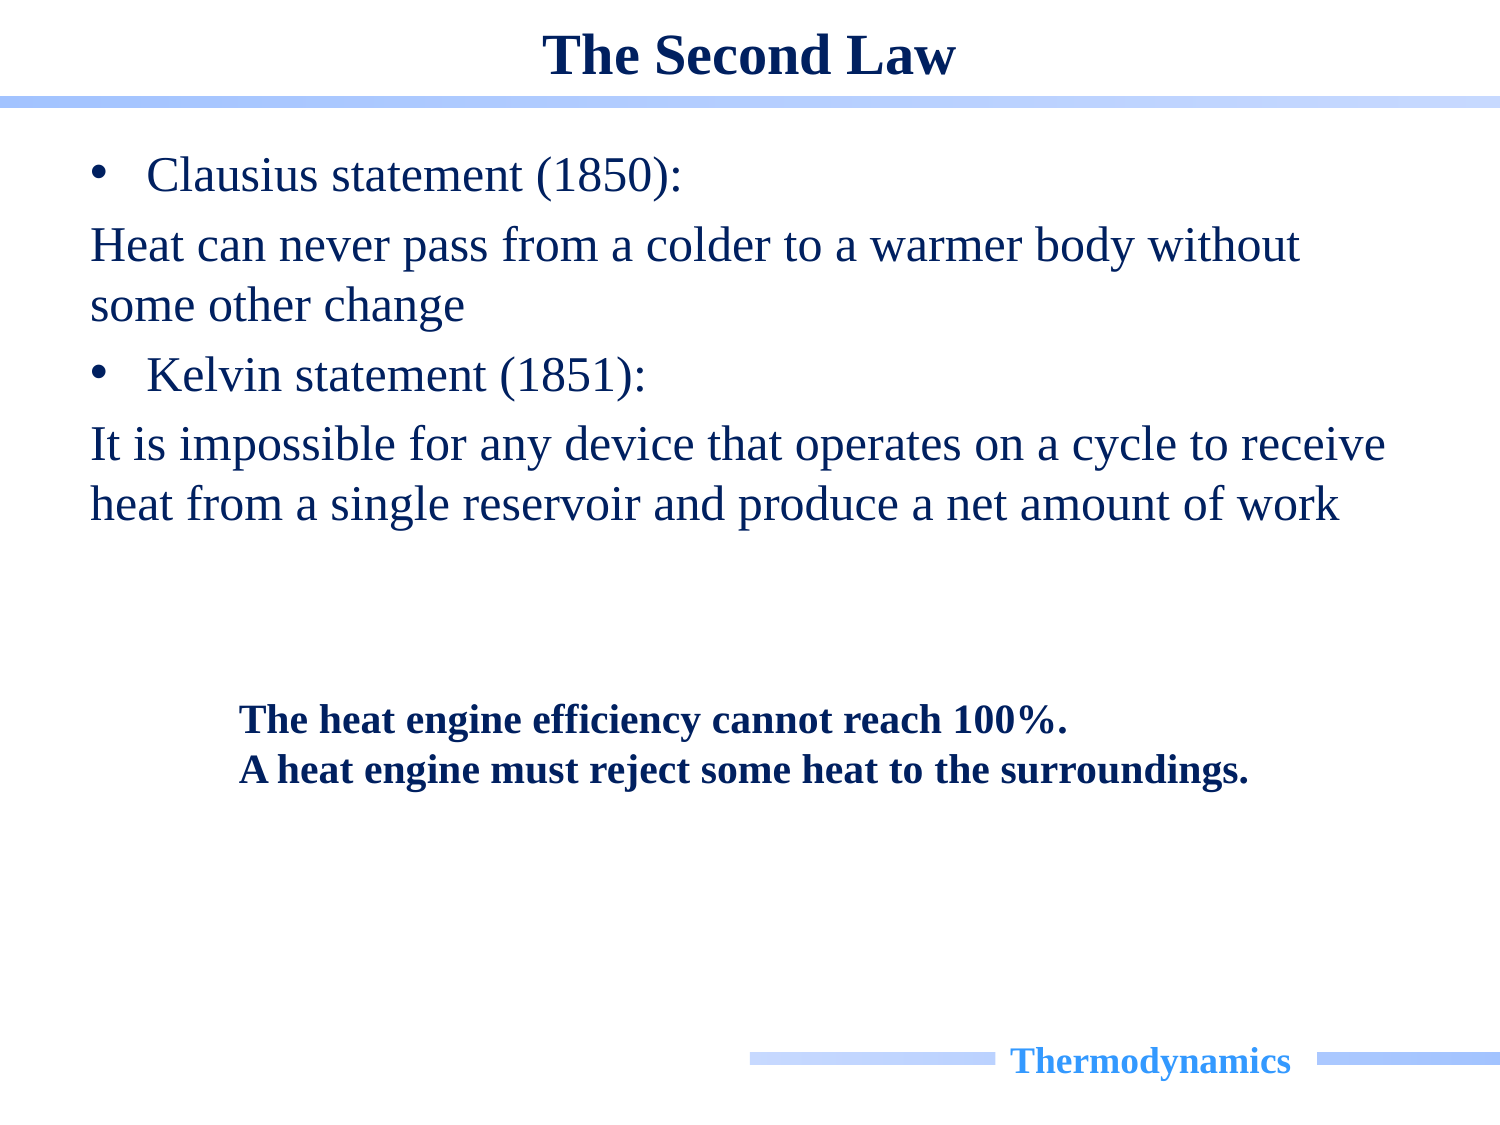

# The Second Law
Clausius statement (1850):
Heat can never pass from a colder to a warmer body without some other change
Kelvin statement (1851):
It is impossible for any device that operates on a cycle to receive heat from a single reservoir and produce a net amount of work

The heat engine efficiency cannot reach 100%.
A heat engine must reject some heat to the surroundings.